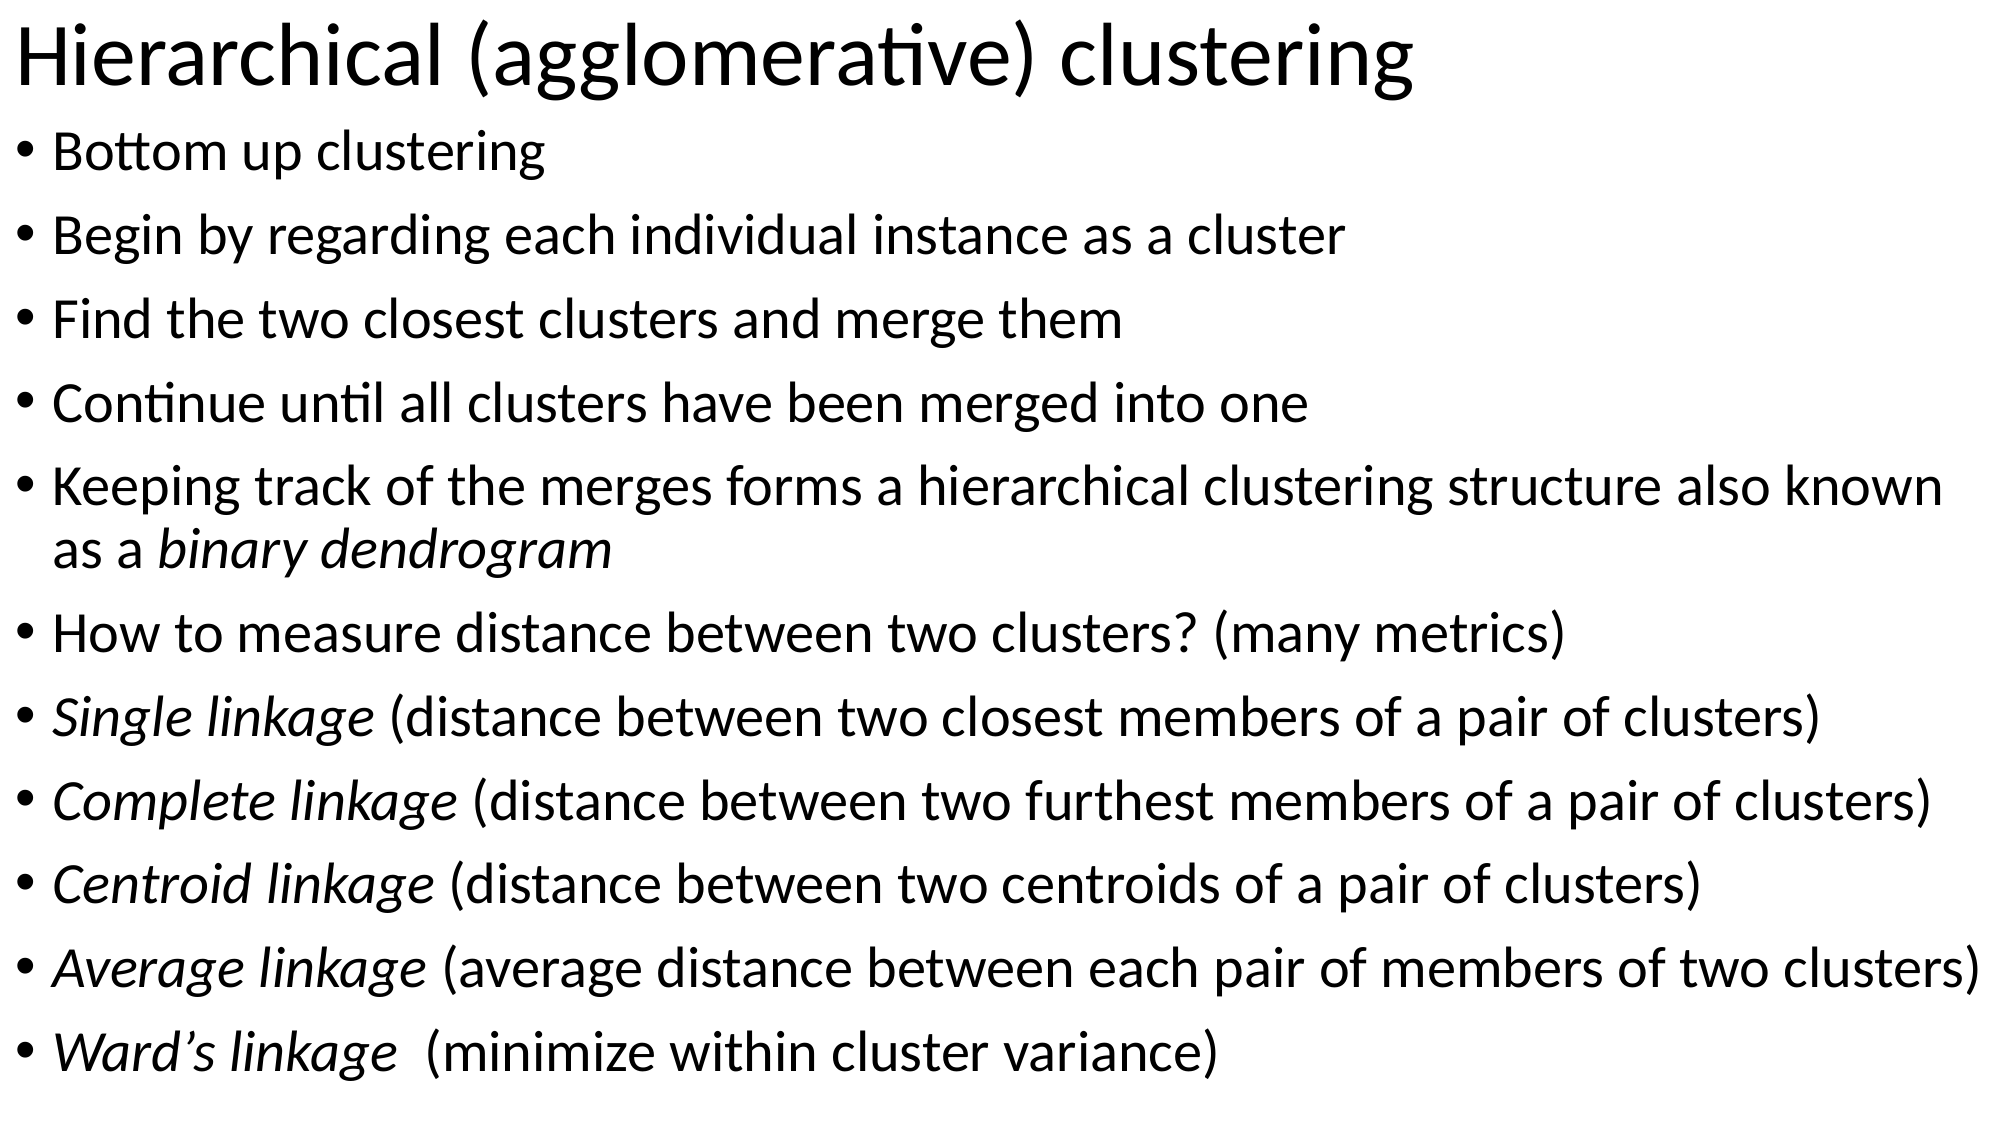

# Hierarchical (agglomerative) clustering
Bottom up clustering
Begin by regarding each individual instance as a cluster
Find the two closest clusters and merge them
Continue until all clusters have been merged into one
Keeping track of the merges forms a hierarchical clustering structure also known as a binary dendrogram
How to measure distance between two clusters? (many metrics)
Single linkage (distance between two closest members of a pair of clusters)
Complete linkage (distance between two furthest members of a pair of clusters)
Centroid linkage (distance between two centroids of a pair of clusters)
Average linkage (average distance between each pair of members of two clusters)
Ward’s linkage  (minimize within cluster variance)